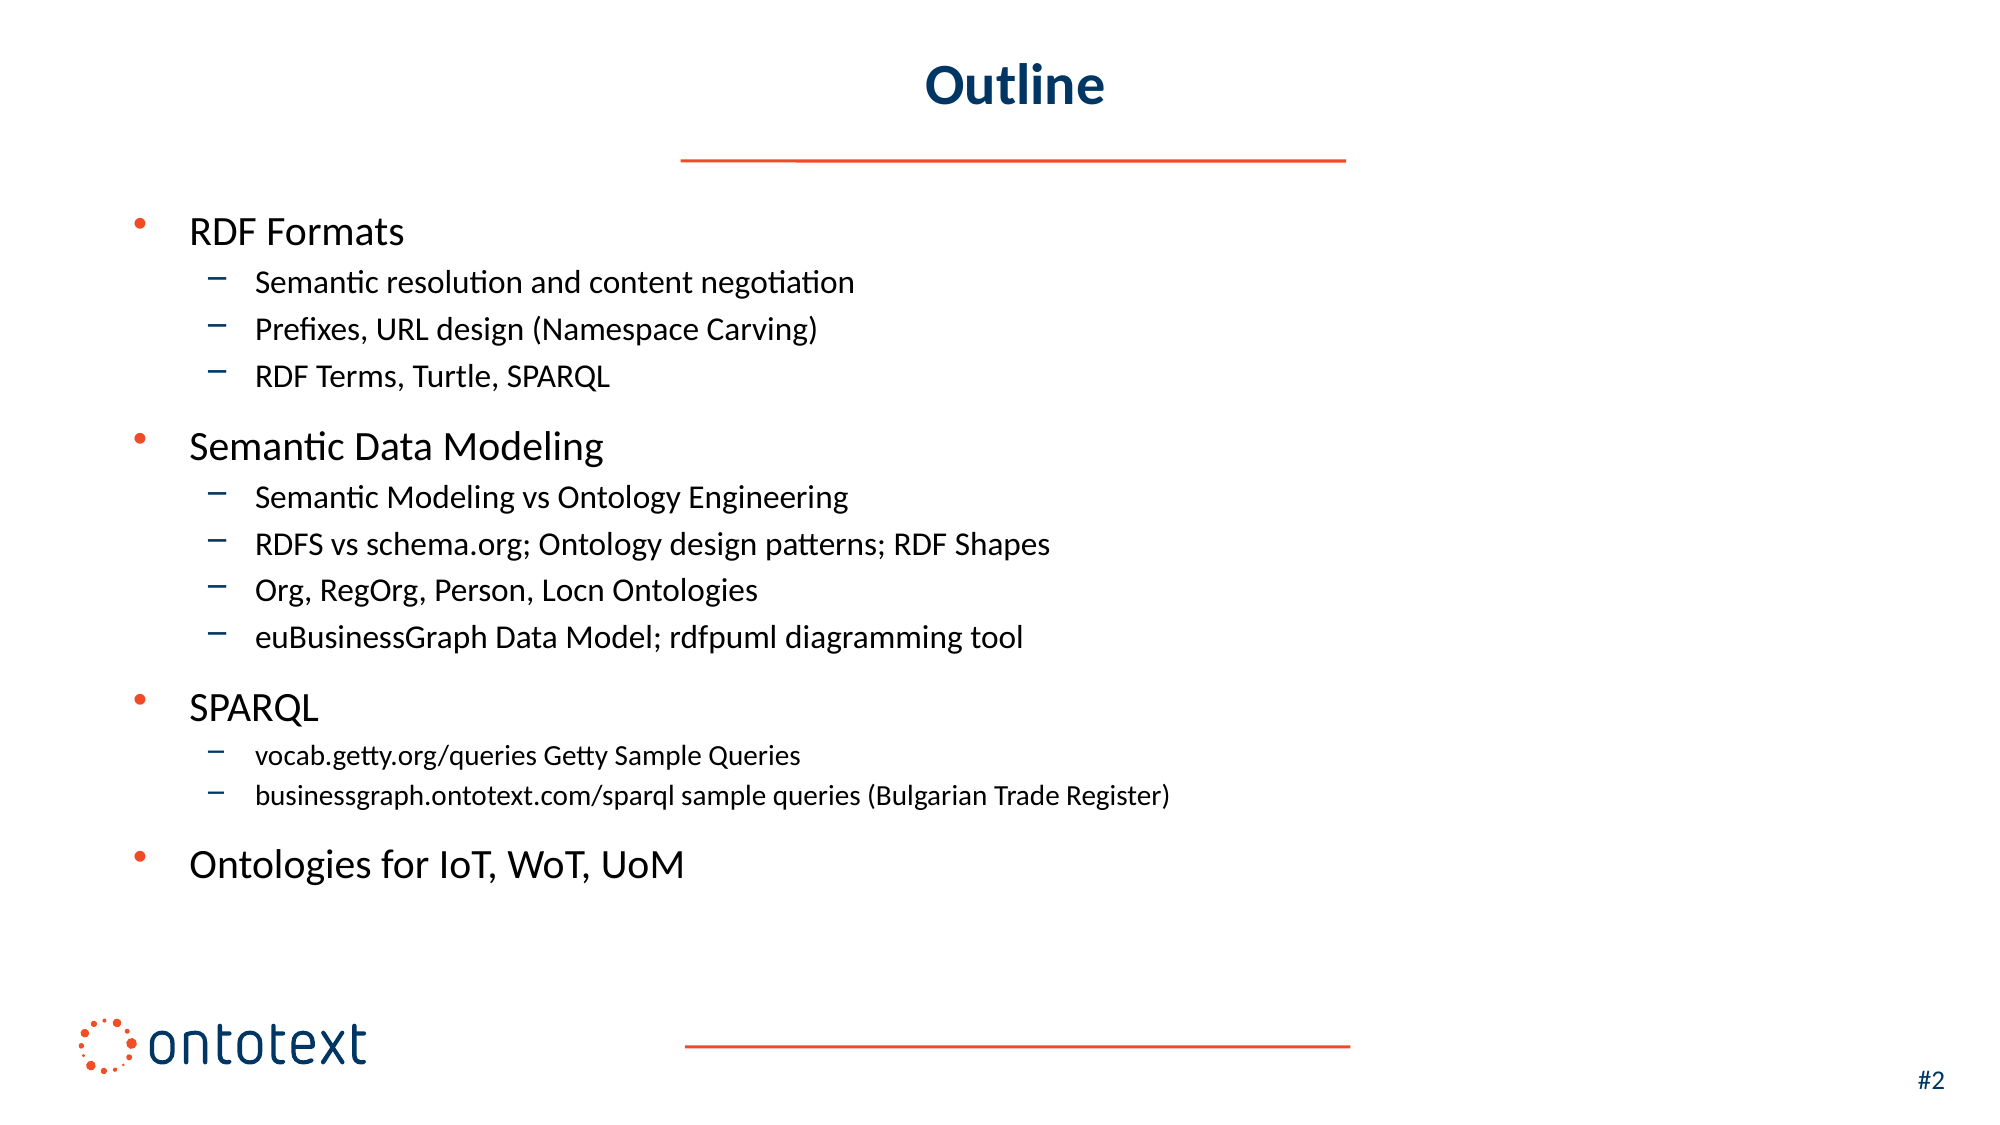

# Outline
RDF Formats
Semantic resolution and content negotiation
Prefixes, URL design (Namespace Carving)
RDF Terms, Turtle, SPARQL
Semantic Data Modeling
Semantic Modeling vs Ontology Engineering
RDFS vs schema.org; Ontology design patterns; RDF Shapes
Org, RegOrg, Person, Locn Ontologies
euBusinessGraph Data Model; rdfpuml diagramming tool
SPARQL
vocab.getty.org/queries Getty Sample Queries
businessgraph.ontotext.com/sparql sample queries (Bulgarian Trade Register)
Ontologies for IoT, WoT, UoM
#2